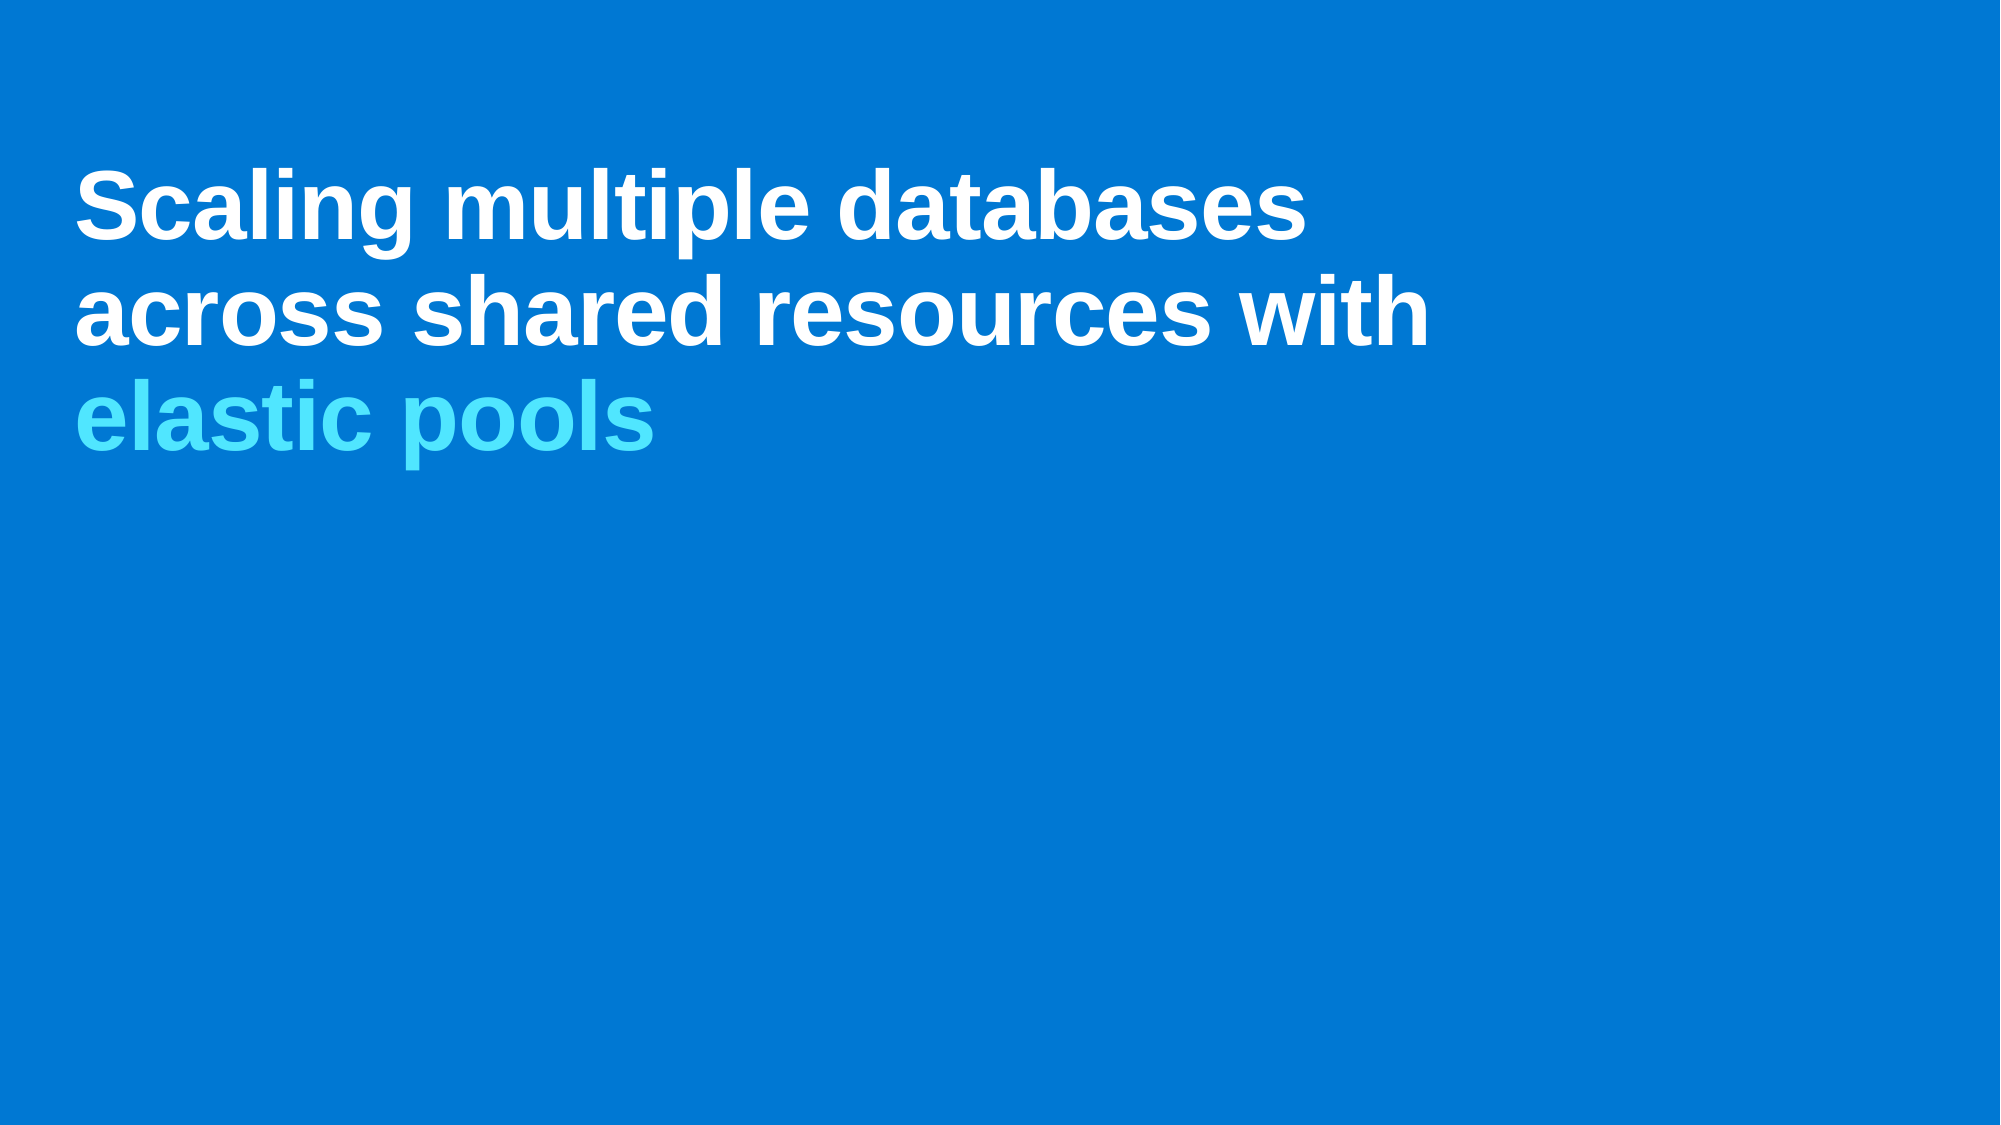

# Scaling multiple databases across shared resources with elastic pools